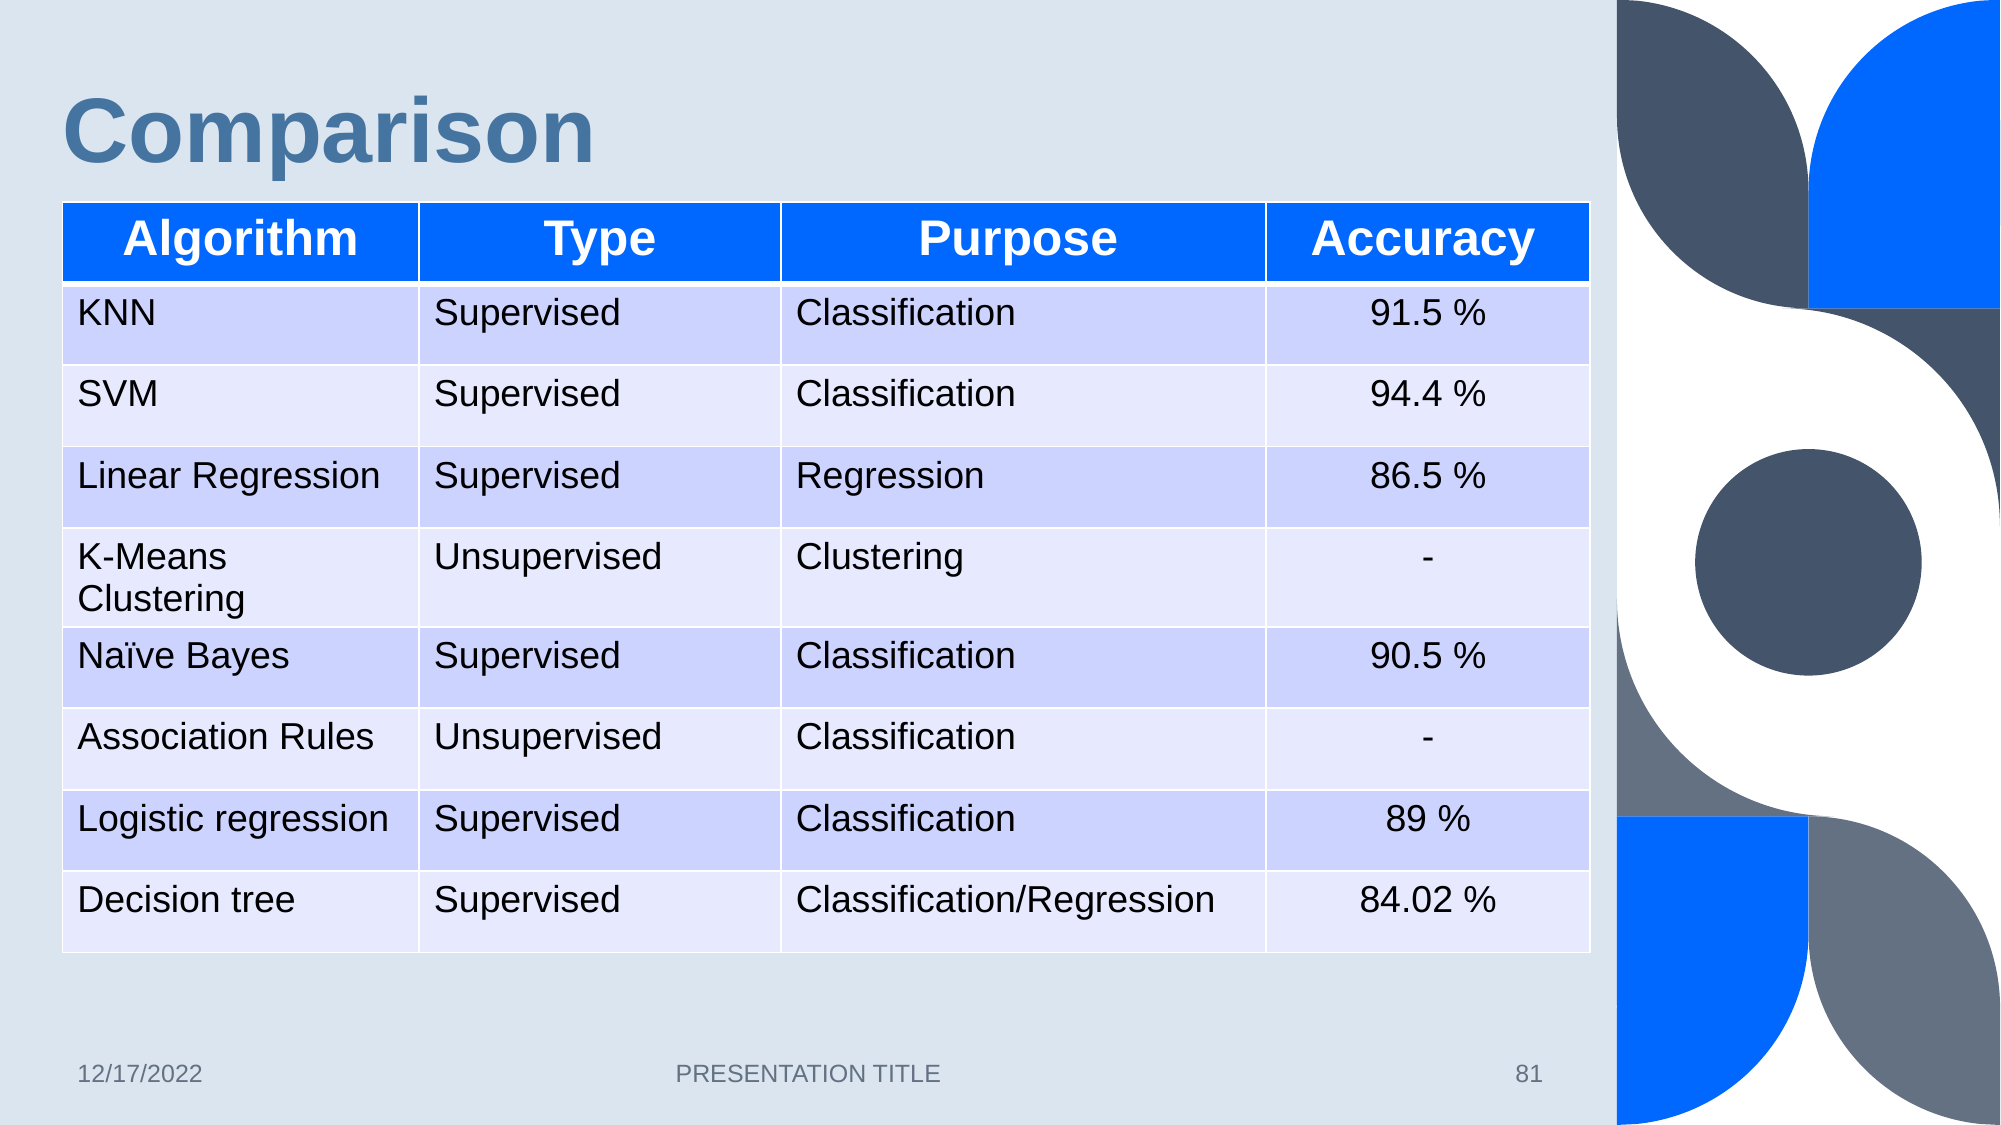

# Comparison
| Algorithm | Type | Purpose | Accuracy |
| --- | --- | --- | --- |
| KNN | Supervised | Classification | 91.5 % |
| SVM | Supervised | Classification | 94.4 % |
| Linear Regression | Supervised | Regression | 86.5 % |
| K-Means Clustering | Unsupervised | Clustering | - |
| Naïve Bayes | Supervised | Classification | 90.5 % |
| Association Rules | Unsupervised | Classification | - |
| Logistic regression | Supervised | Classification | 89 % |
| Decision tree | Supervised | Classification/Regression | 84.02 % |
12/17/2022
PRESENTATION TITLE
81